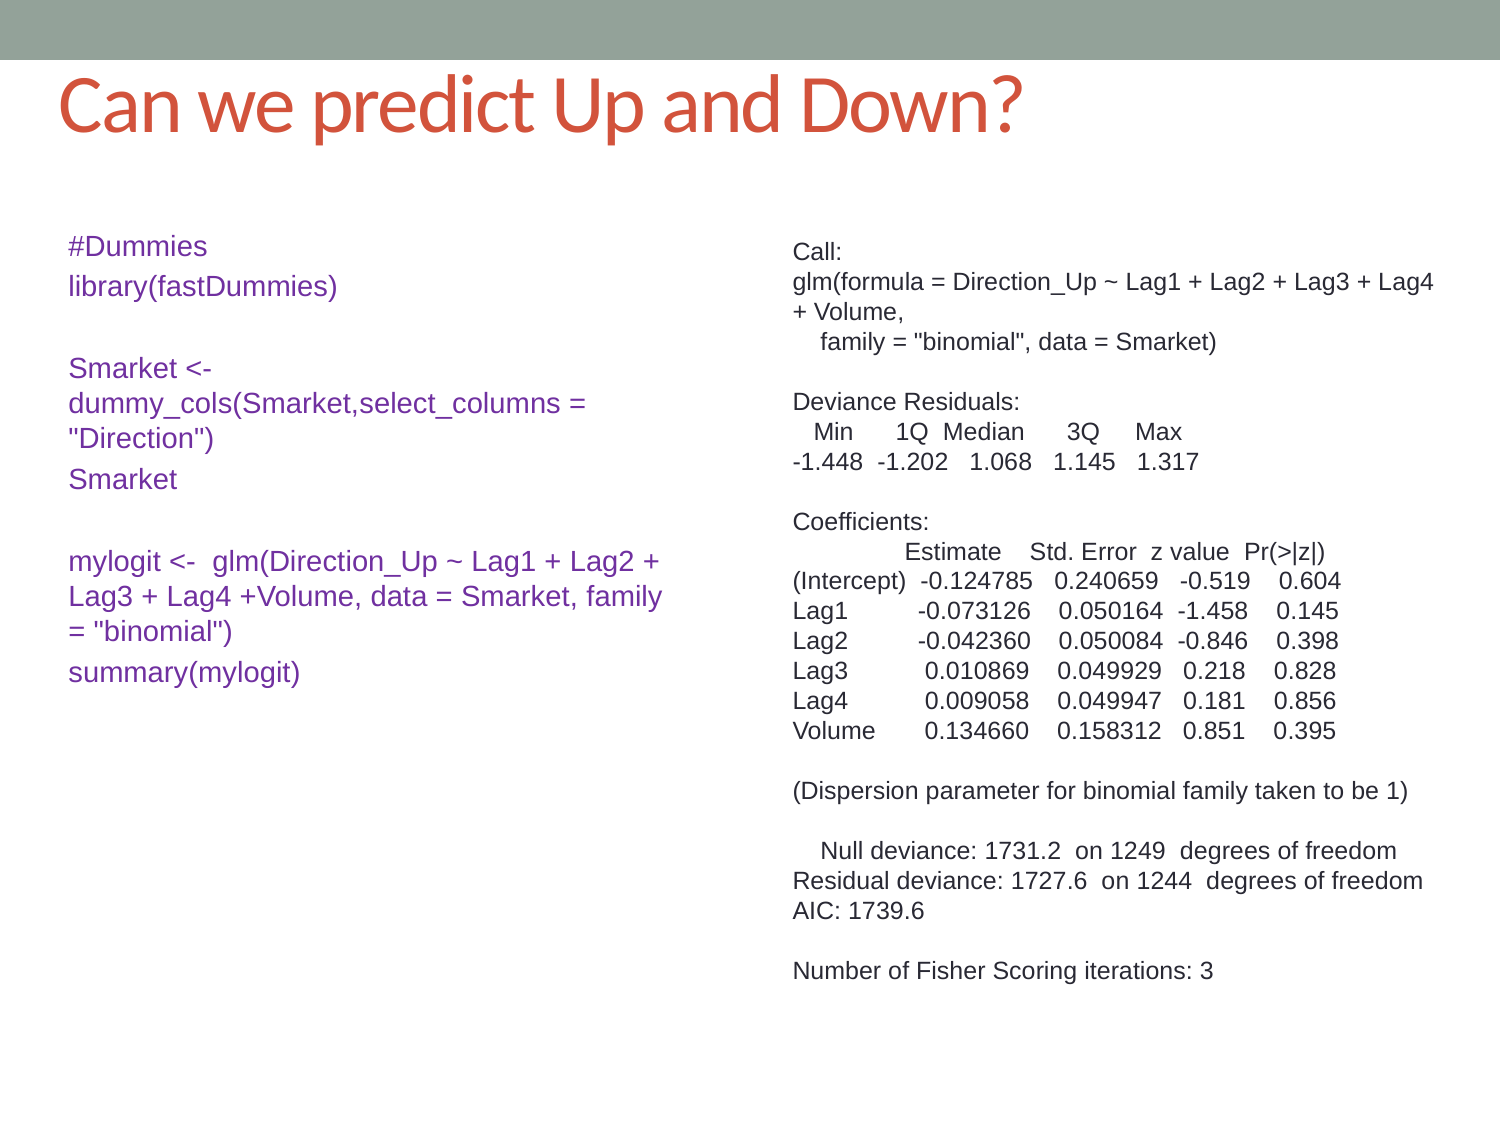

# Can we predict Up and Down?
#Dummies
library(fastDummies)

Smarket <- dummy_cols(Smarket,select_columns = "Direction")
Smarket

mylogit <-  glm(Direction_Up ~ Lag1 + Lag2 + Lag3 + Lag4 +Volume, data = Smarket, family = "binomial")
summary(mylogit)

Call:
glm(formula = Direction_Up ~ Lag1 + Lag2 + Lag3 + Lag4 + Volume,
    family = "binomial", data = Smarket)

Deviance Residuals:
   Min      1Q  Median      3Q     Max
-1.448  -1.202   1.068   1.145   1.317

Coefficients:
                Estimate    Std. Error  z value  Pr(>|z|)
(Intercept)  -0.124785   0.240659   -0.519    0.604
Lag1          -0.073126    0.050164  -1.458    0.145
Lag2          -0.042360    0.050084  -0.846    0.398
Lag3           0.010869    0.049929   0.218    0.828
Lag4           0.009058    0.049947   0.181    0.856
Volume       0.134660    0.158312   0.851    0.395

(Dispersion parameter for binomial family taken to be 1)

    Null deviance: 1731.2  on 1249  degrees of freedom
Residual deviance: 1727.6  on 1244  degrees of freedom
AIC: 1739.6

Number of Fisher Scoring iterations: 3